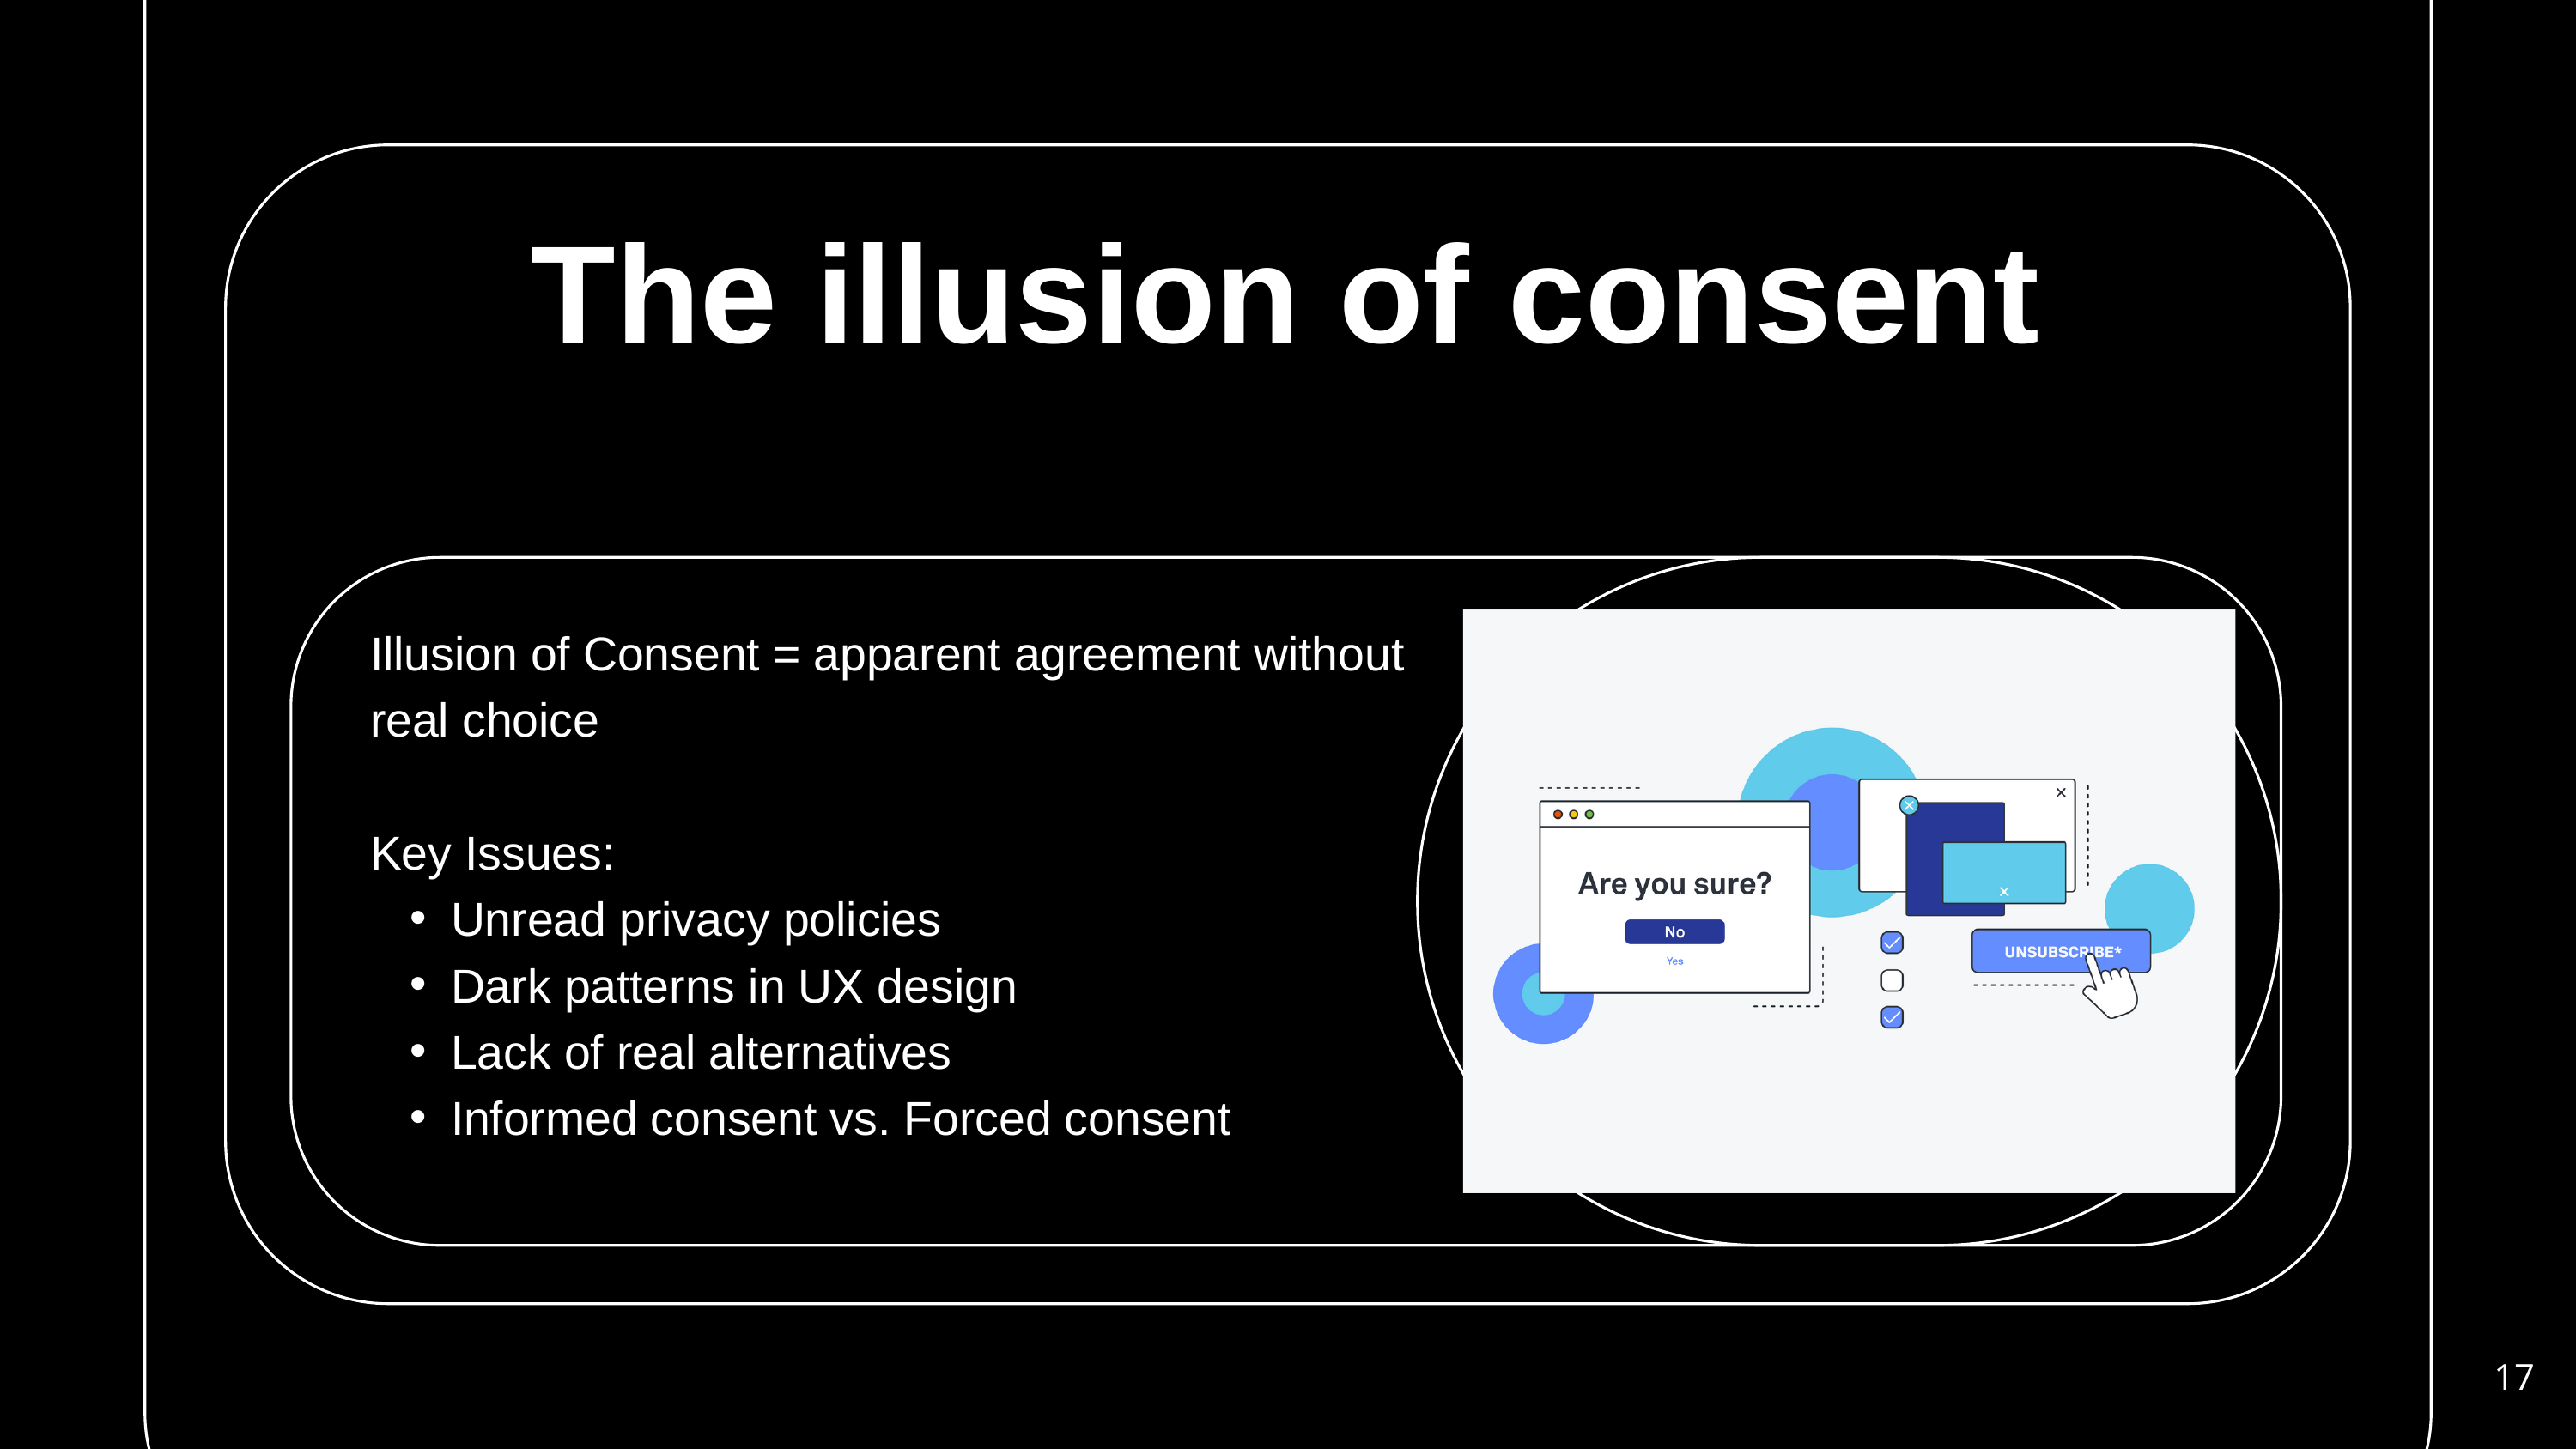

The illusion of consent

Illusion of Consent = apparent agreement without real choice

Key Issues:
Unread privacy policies
Dark patterns in UX design
Lack of real alternatives
Informed consent vs. Forced consent
17